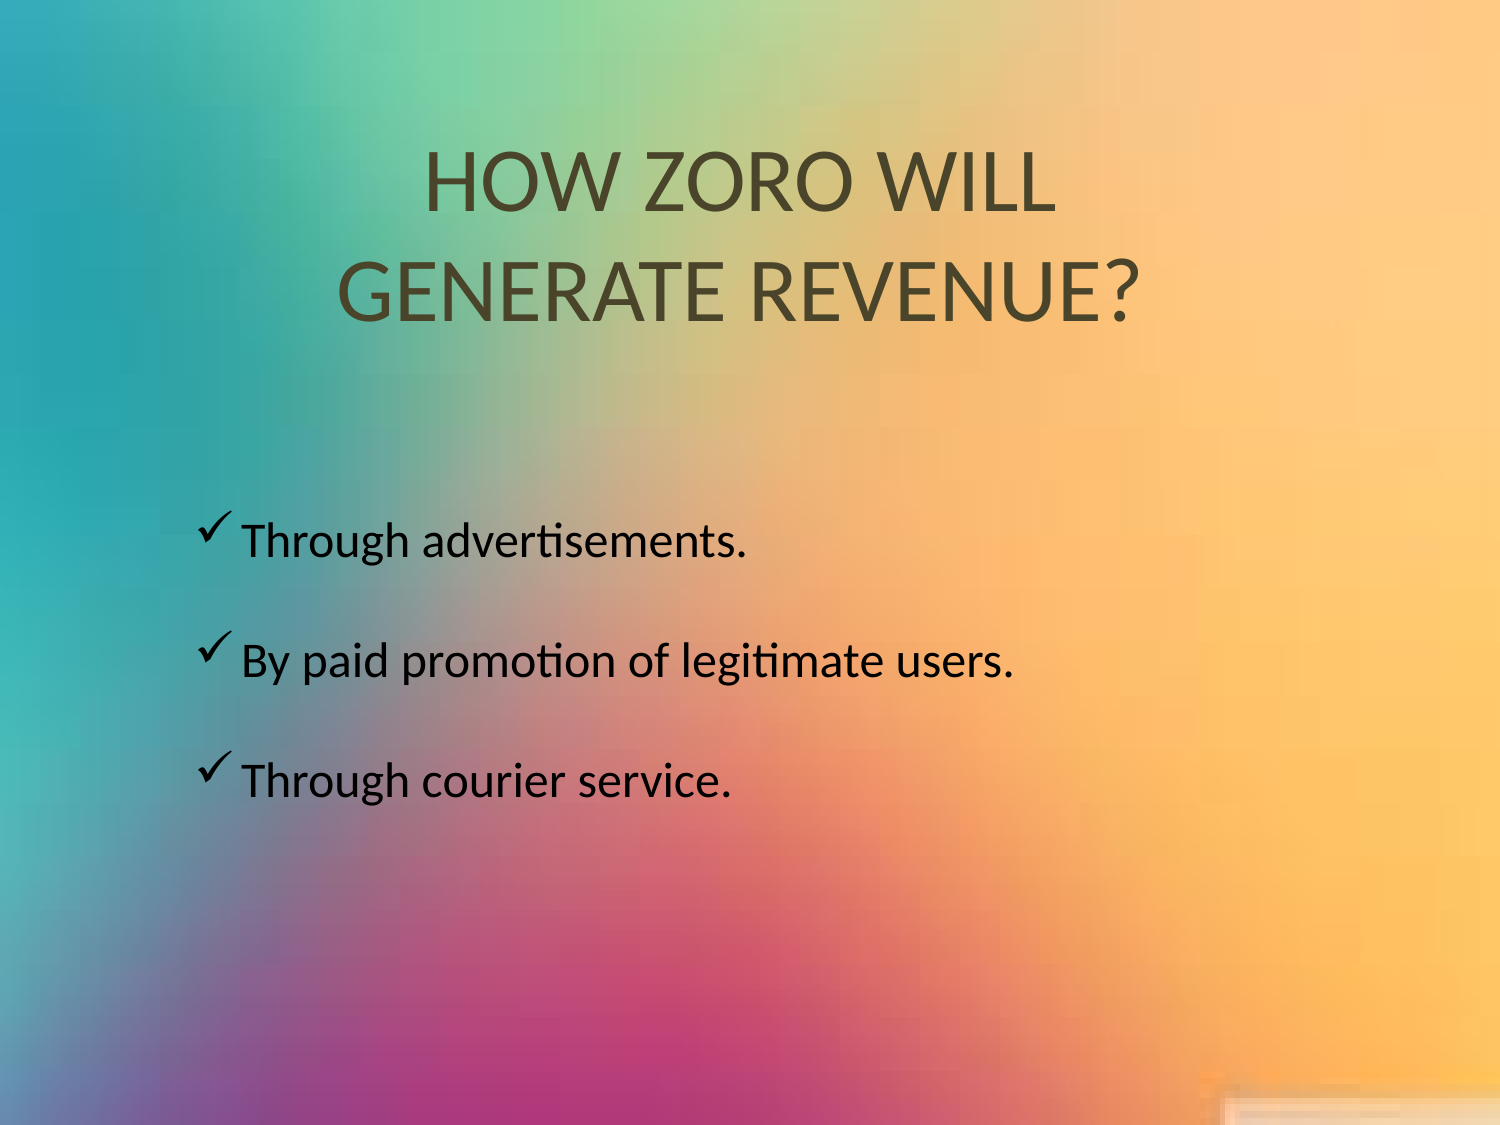

HOW ZORO WILL GENERATE REVENUE?
Through advertisements.

By paid promotion of legitimate users.

Through courier service.